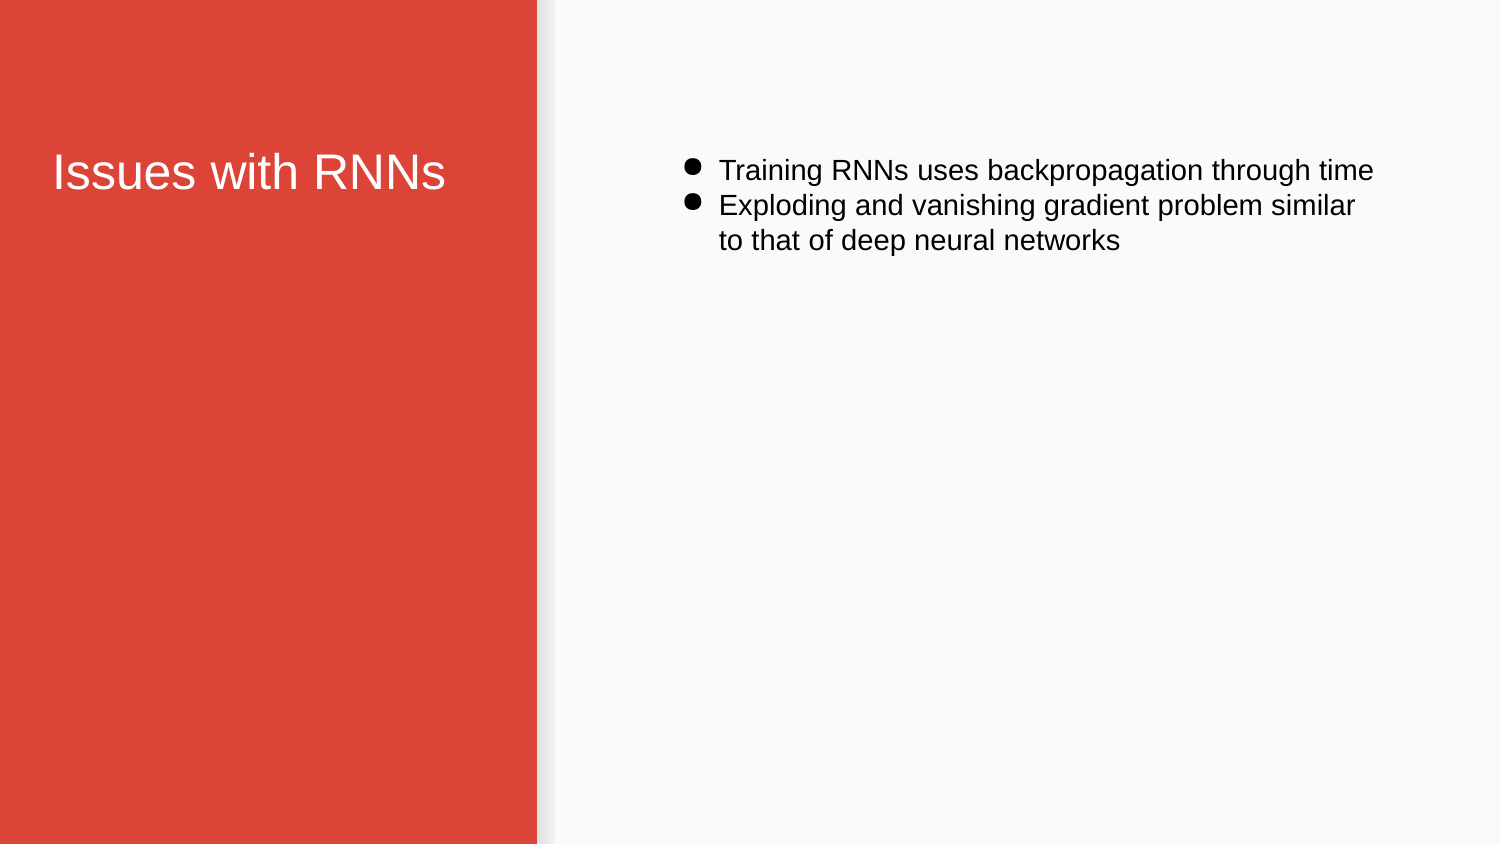

# Issues with RNNs
Training RNNs uses backpropagation through time
Exploding and vanishing gradient problem similar to that of deep neural networks